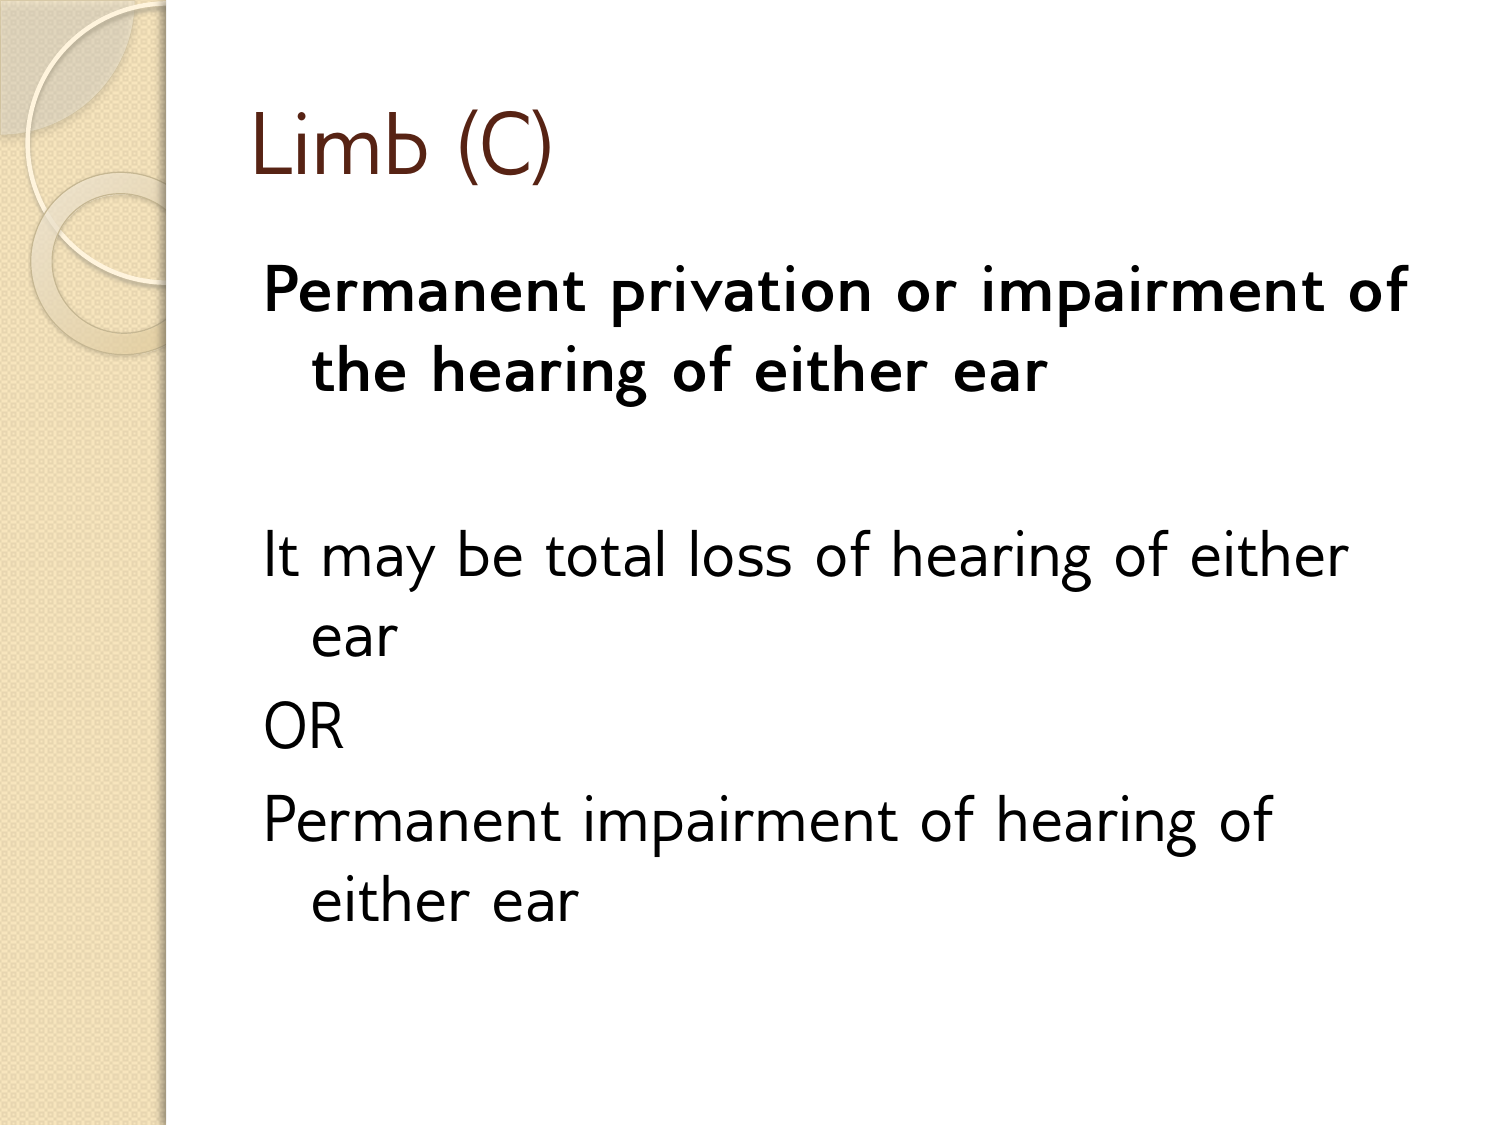

# Limb (C)
Permanent privation or impairment of the hearing of either ear

It may be total loss of hearing of either ear
OR
Permanent impairment of hearing of either ear